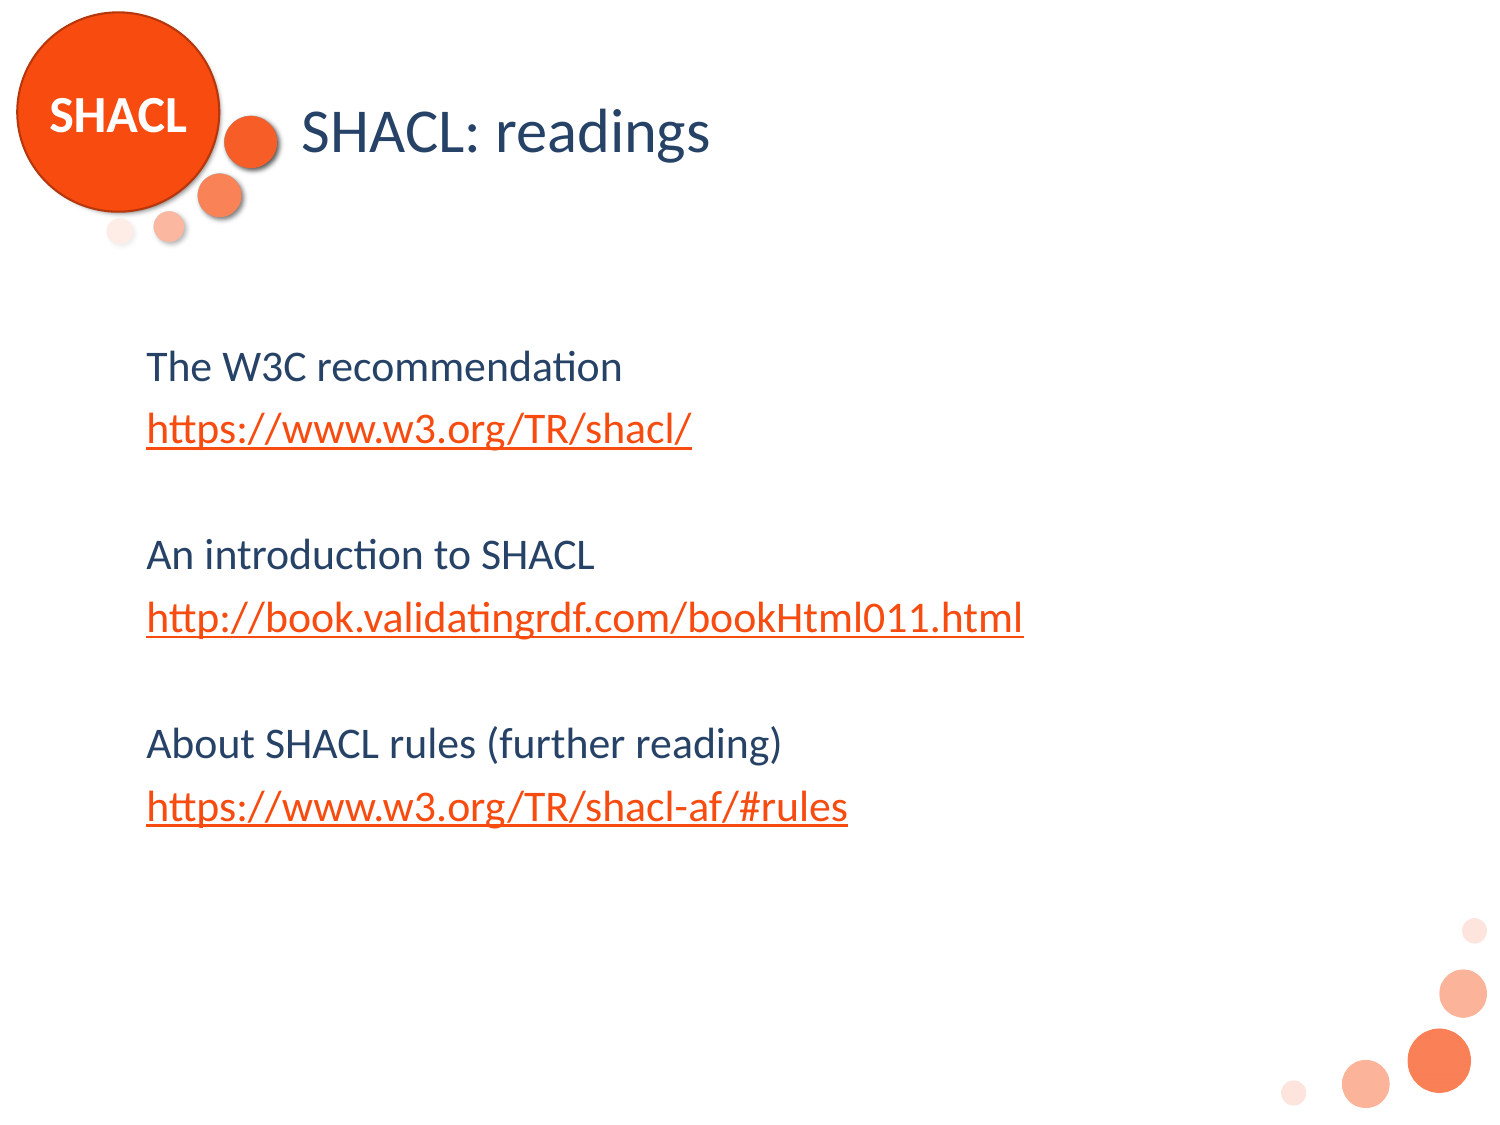

# SHACL: readings
The W3C recommendation
https://www.w3.org/TR/shacl/

An introduction to SHACL
http://book.validatingrdf.com/bookHtml011.html

About SHACL rules (further reading)
https://www.w3.org/TR/shacl-af/#rules